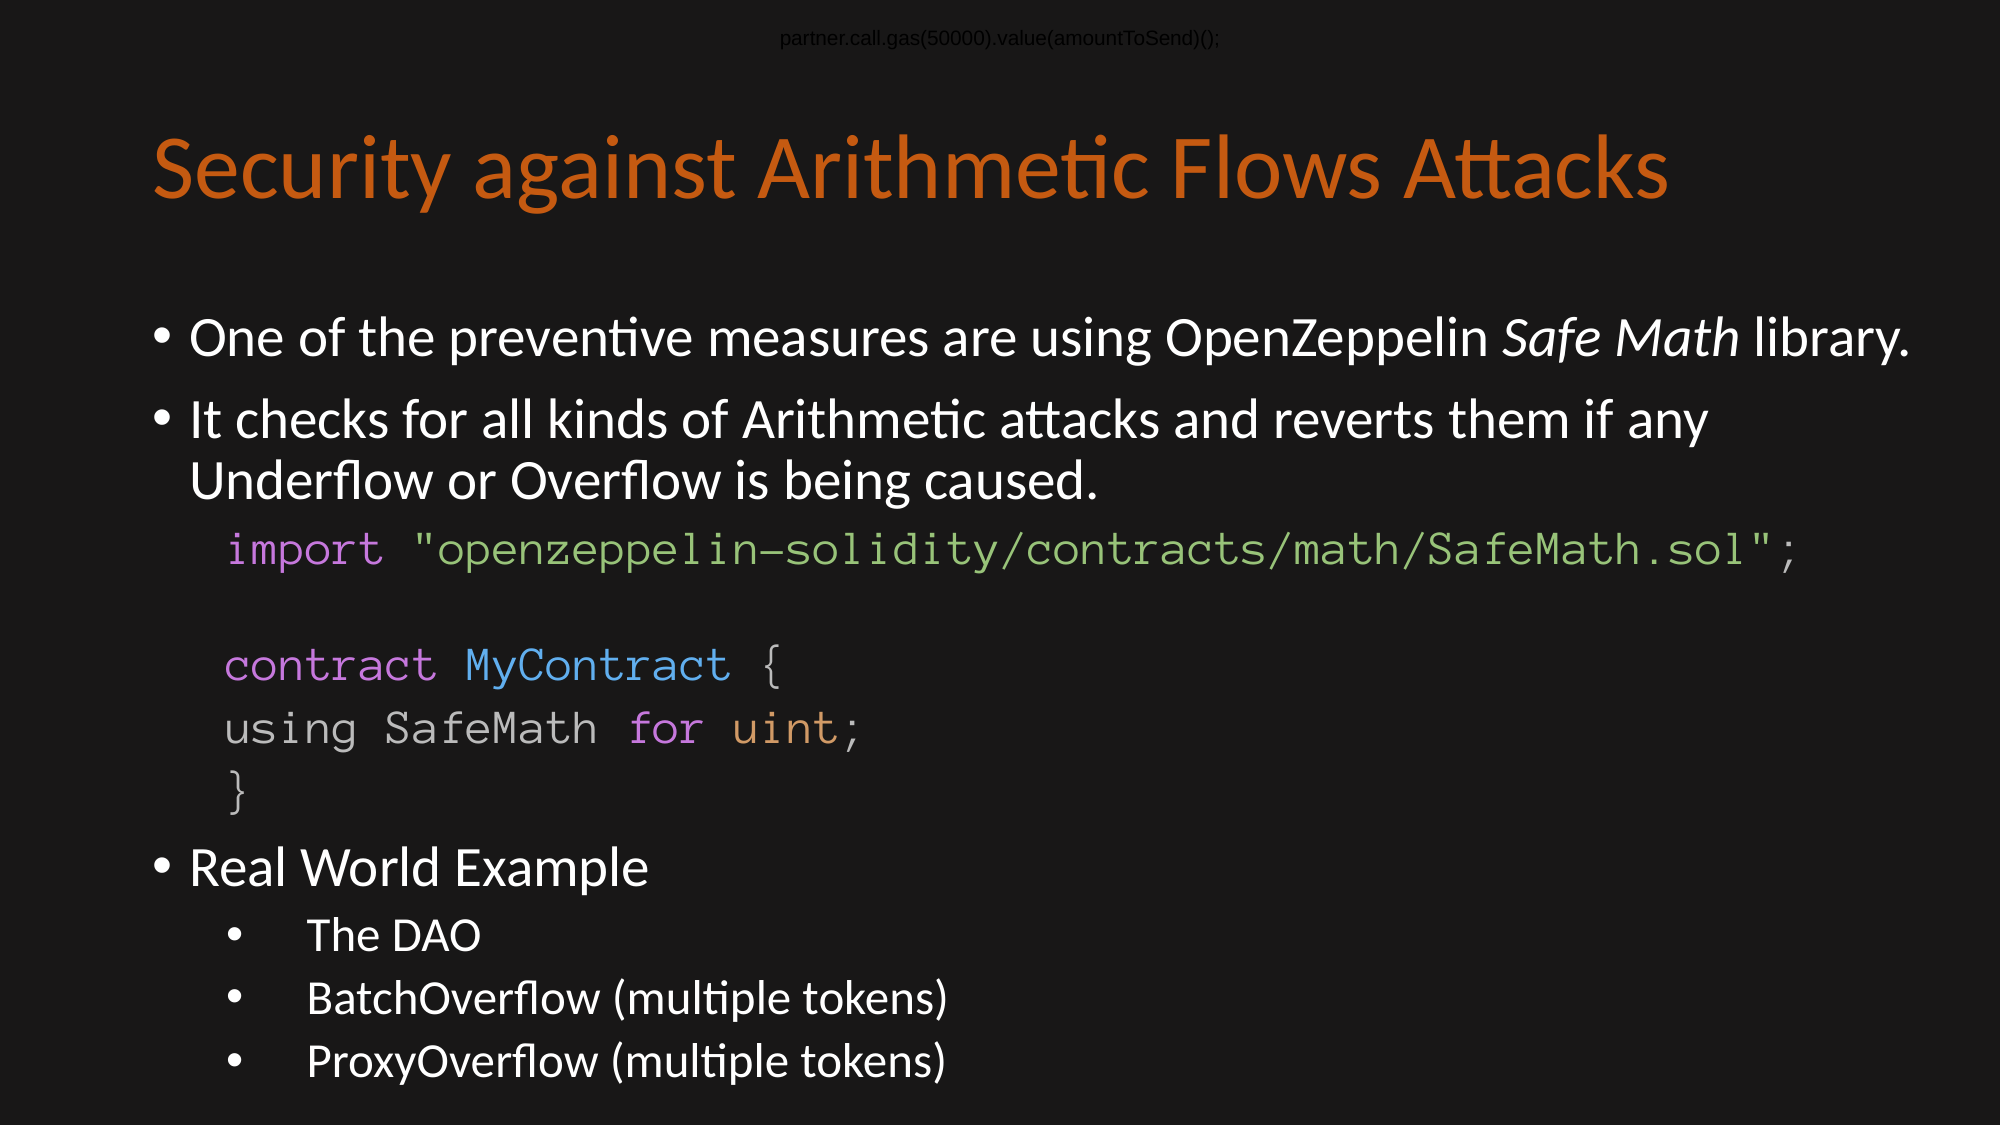

partner.call.gas(50000).value(amountToSend)();
# Security against Arithmetic Flows Attacks
One of the preventive measures are using OpenZeppelin Safe Math library.
It checks for all kinds of Arithmetic attacks and reverts them if any Underflow or Overflow is being caused.
import "openzeppelin-solidity/contracts/math/SafeMath.sol";
contract MyContract {
	using SafeMath for uint;
}
Real World Example
    The DAO
    BatchOverflow (multiple tokens)
    ProxyOverflow (multiple tokens)